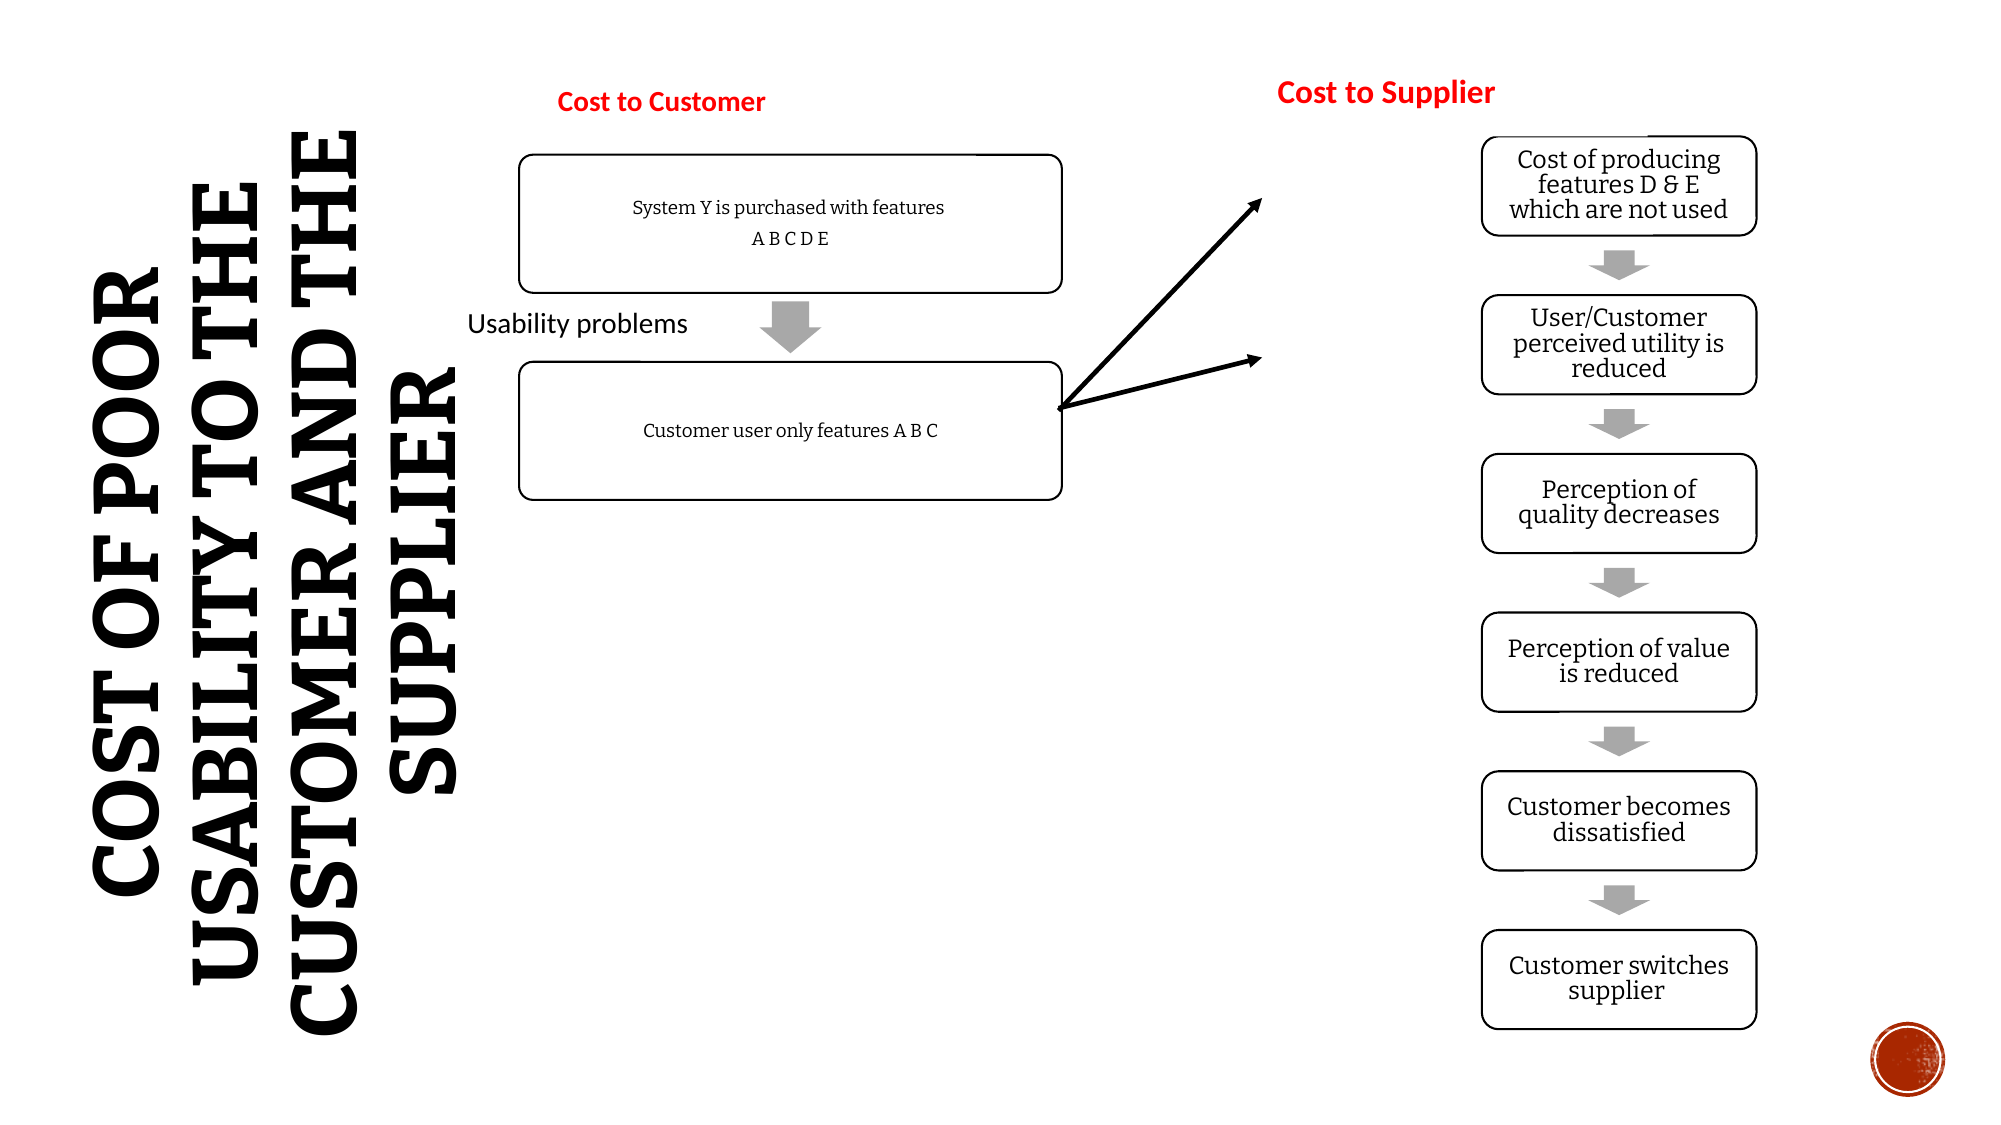

Cost to Supplier
Cost to Customer
Usability problems
Cost of producing features D & E which are not used

System Y is purchased with features
A B C D E

Customer user only features A B C

User/Customer perceived utility is reduced

Perception of quality decreases
# COST OF POOR USABILITY TO THE CUSTOMER AND THE SUPPLIER

Perception of value is reduced

Customer becomes dissatisfied

Customer switches supplier